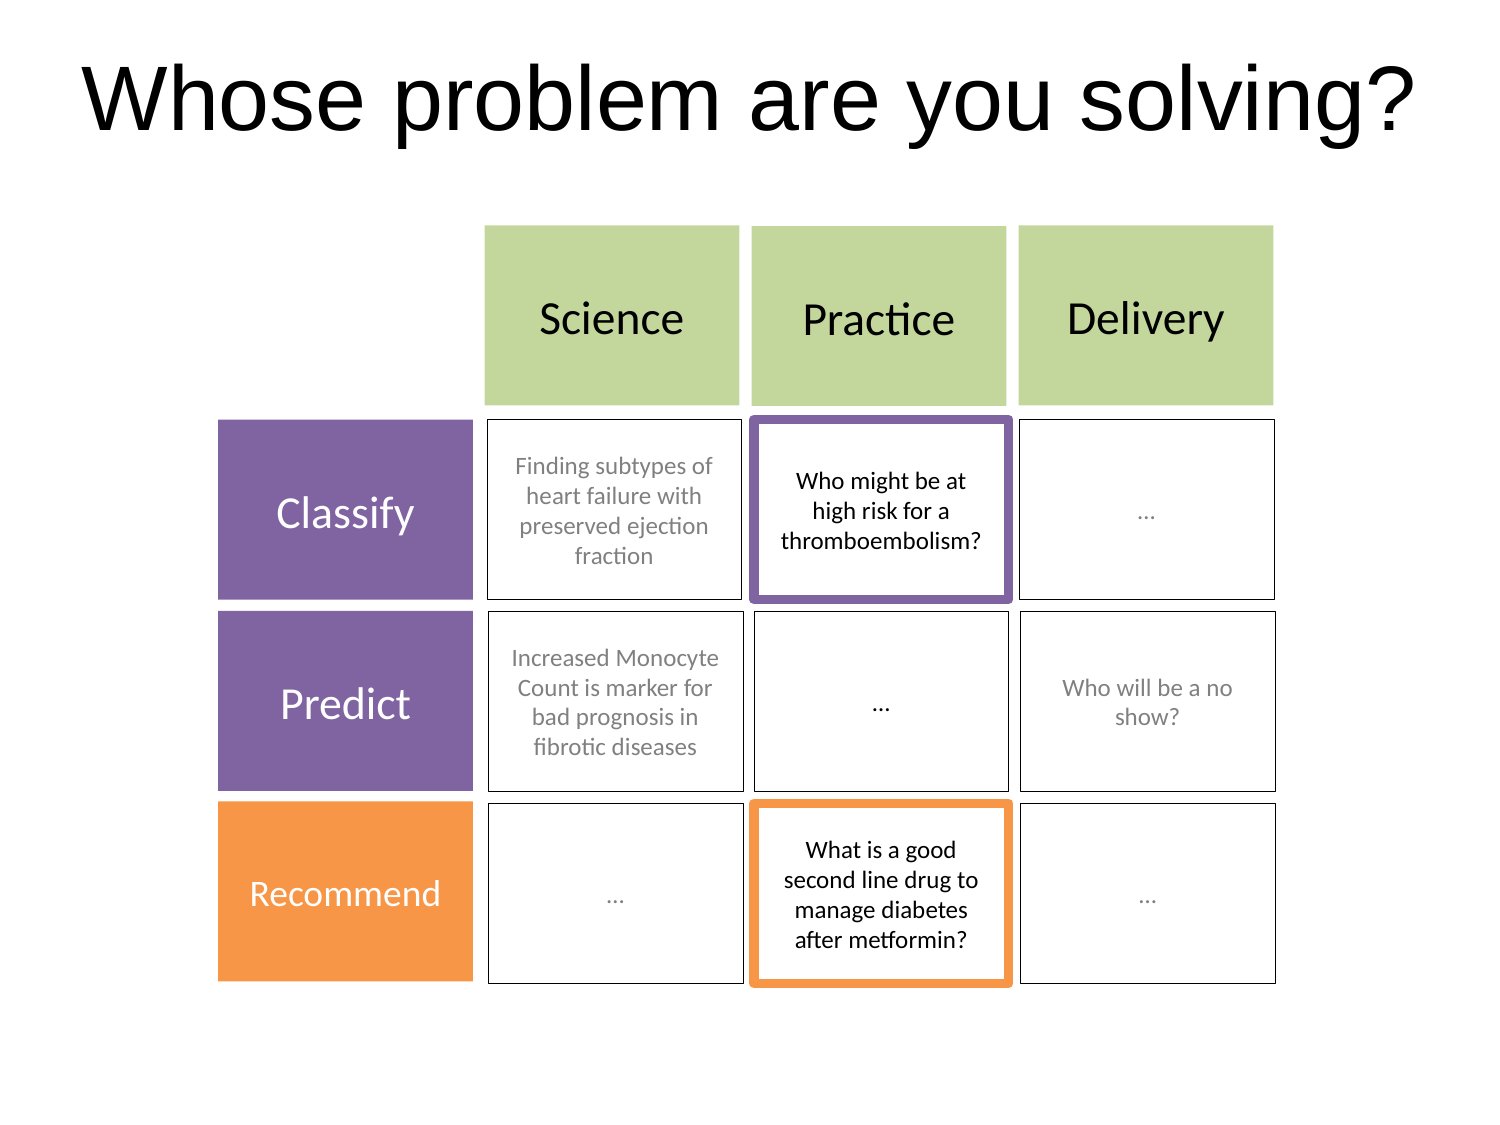

# Whose problem are you solving?
Science
Delivery
Practice
Who might be at high risk for a thromboembolism?
…
Classify
Finding subtypes of heart failure with preserved ejection fraction
Predict
Increased Monocyte Count is marker for bad prognosis in fibrotic diseases
…
Who will be a no show?
Recommend
…
What is a good second line drug to manage diabetes after metformin?
…